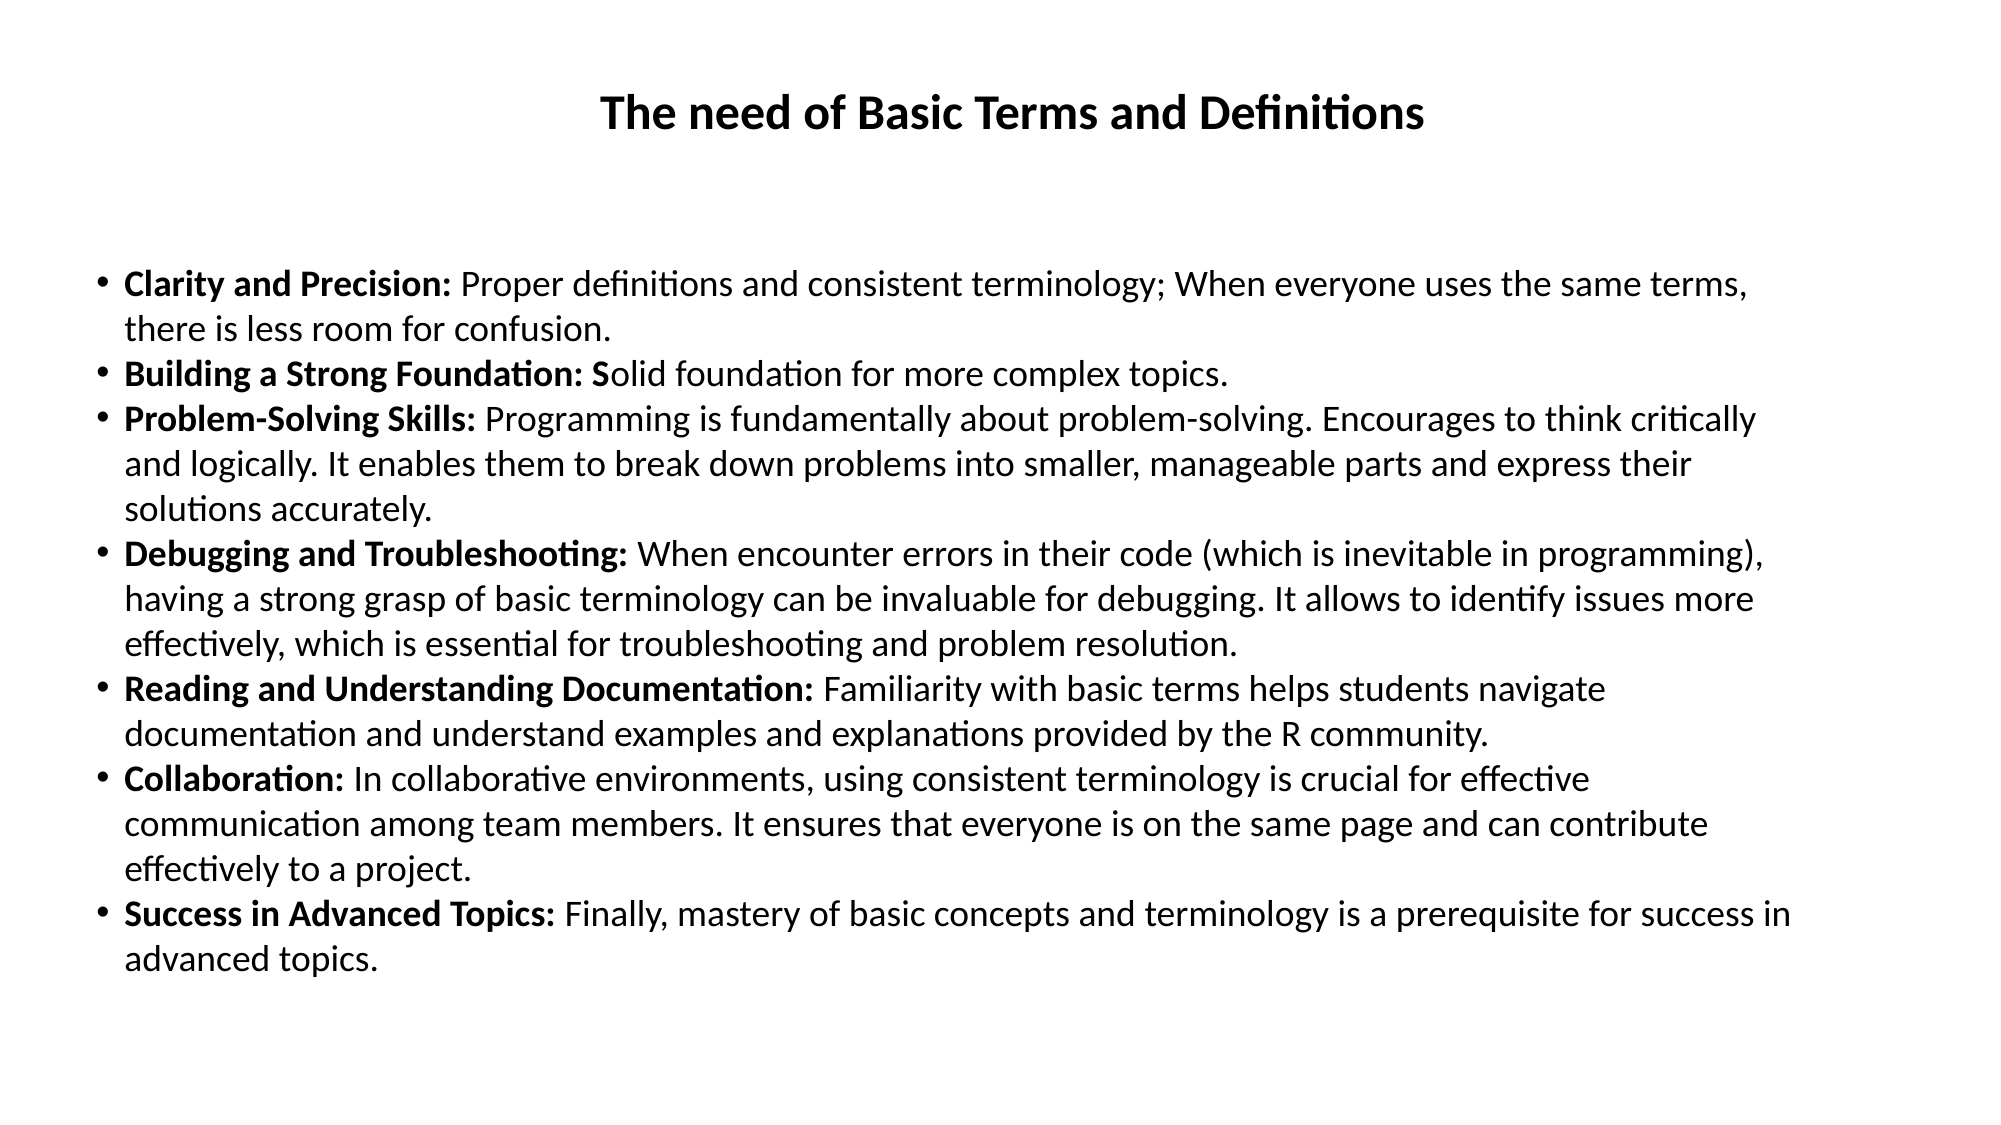

The need of Basic Terms and Definitions
Clarity and Precision: Proper definitions and consistent terminology; When everyone uses the same terms, there is less room for confusion.
Building a Strong Foundation: Solid foundation for more complex topics.
Problem-Solving Skills: Programming is fundamentally about problem-solving. Encourages to think critically and logically. It enables them to break down problems into smaller, manageable parts and express their solutions accurately.
Debugging and Troubleshooting: When encounter errors in their code (which is inevitable in programming), having a strong grasp of basic terminology can be invaluable for debugging. It allows to identify issues more effectively, which is essential for troubleshooting and problem resolution.
Reading and Understanding Documentation: Familiarity with basic terms helps students navigate documentation and understand examples and explanations provided by the R community.
Collaboration: In collaborative environments, using consistent terminology is crucial for effective communication among team members. It ensures that everyone is on the same page and can contribute effectively to a project.
Success in Advanced Topics: Finally, mastery of basic concepts and terminology is a prerequisite for success in advanced topics.